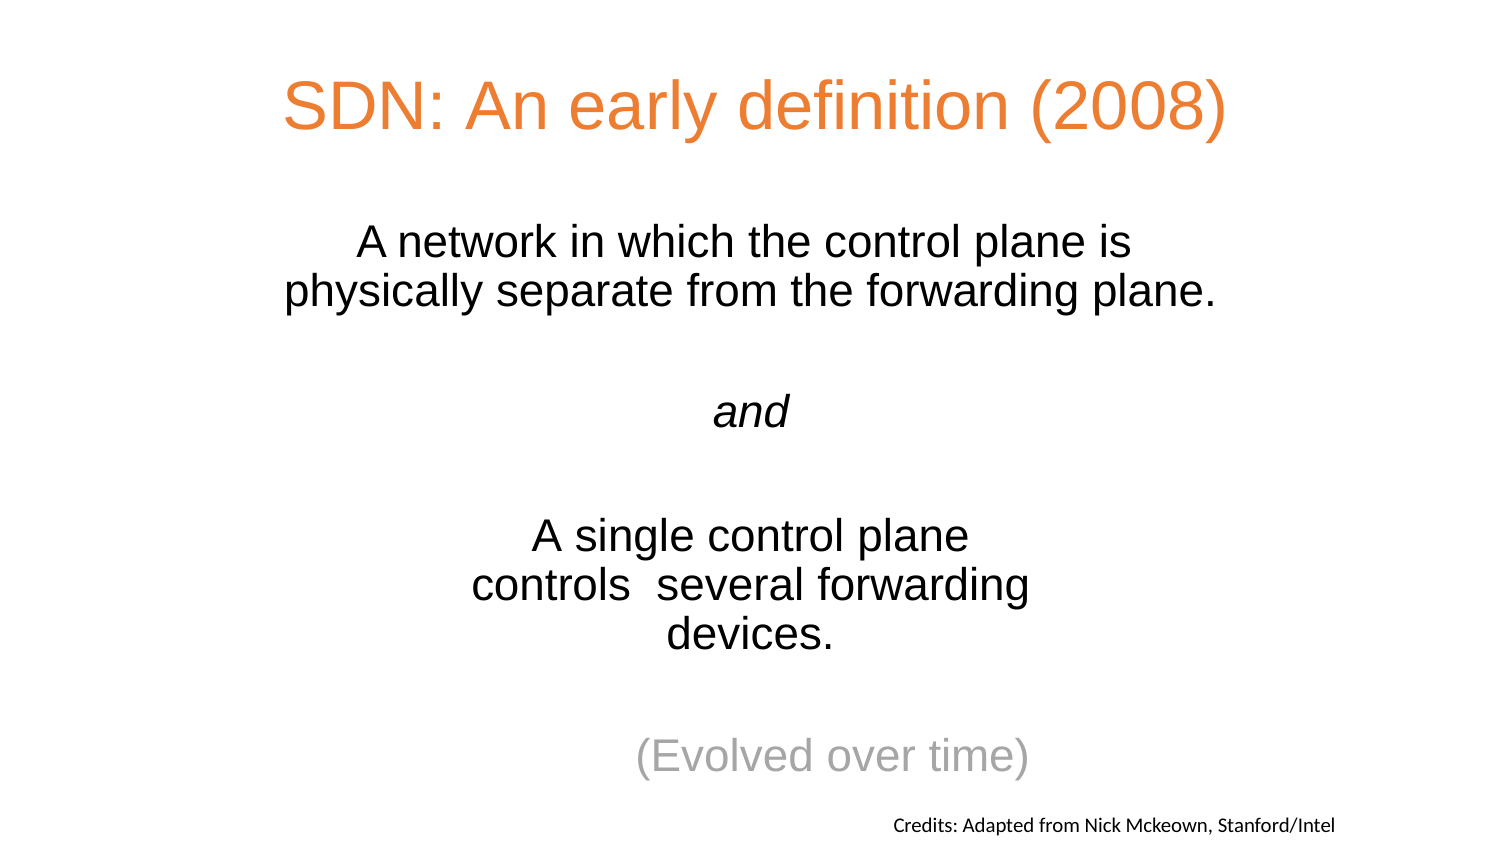

# SDN: An early definition (2008)
A network in which the control plane is  physically separate from the forwarding plane.

and

A single control plane controls  several forwarding devices.

(Evolved over time)
Credits: Adapted from Nick Mckeown, Stanford/Intel